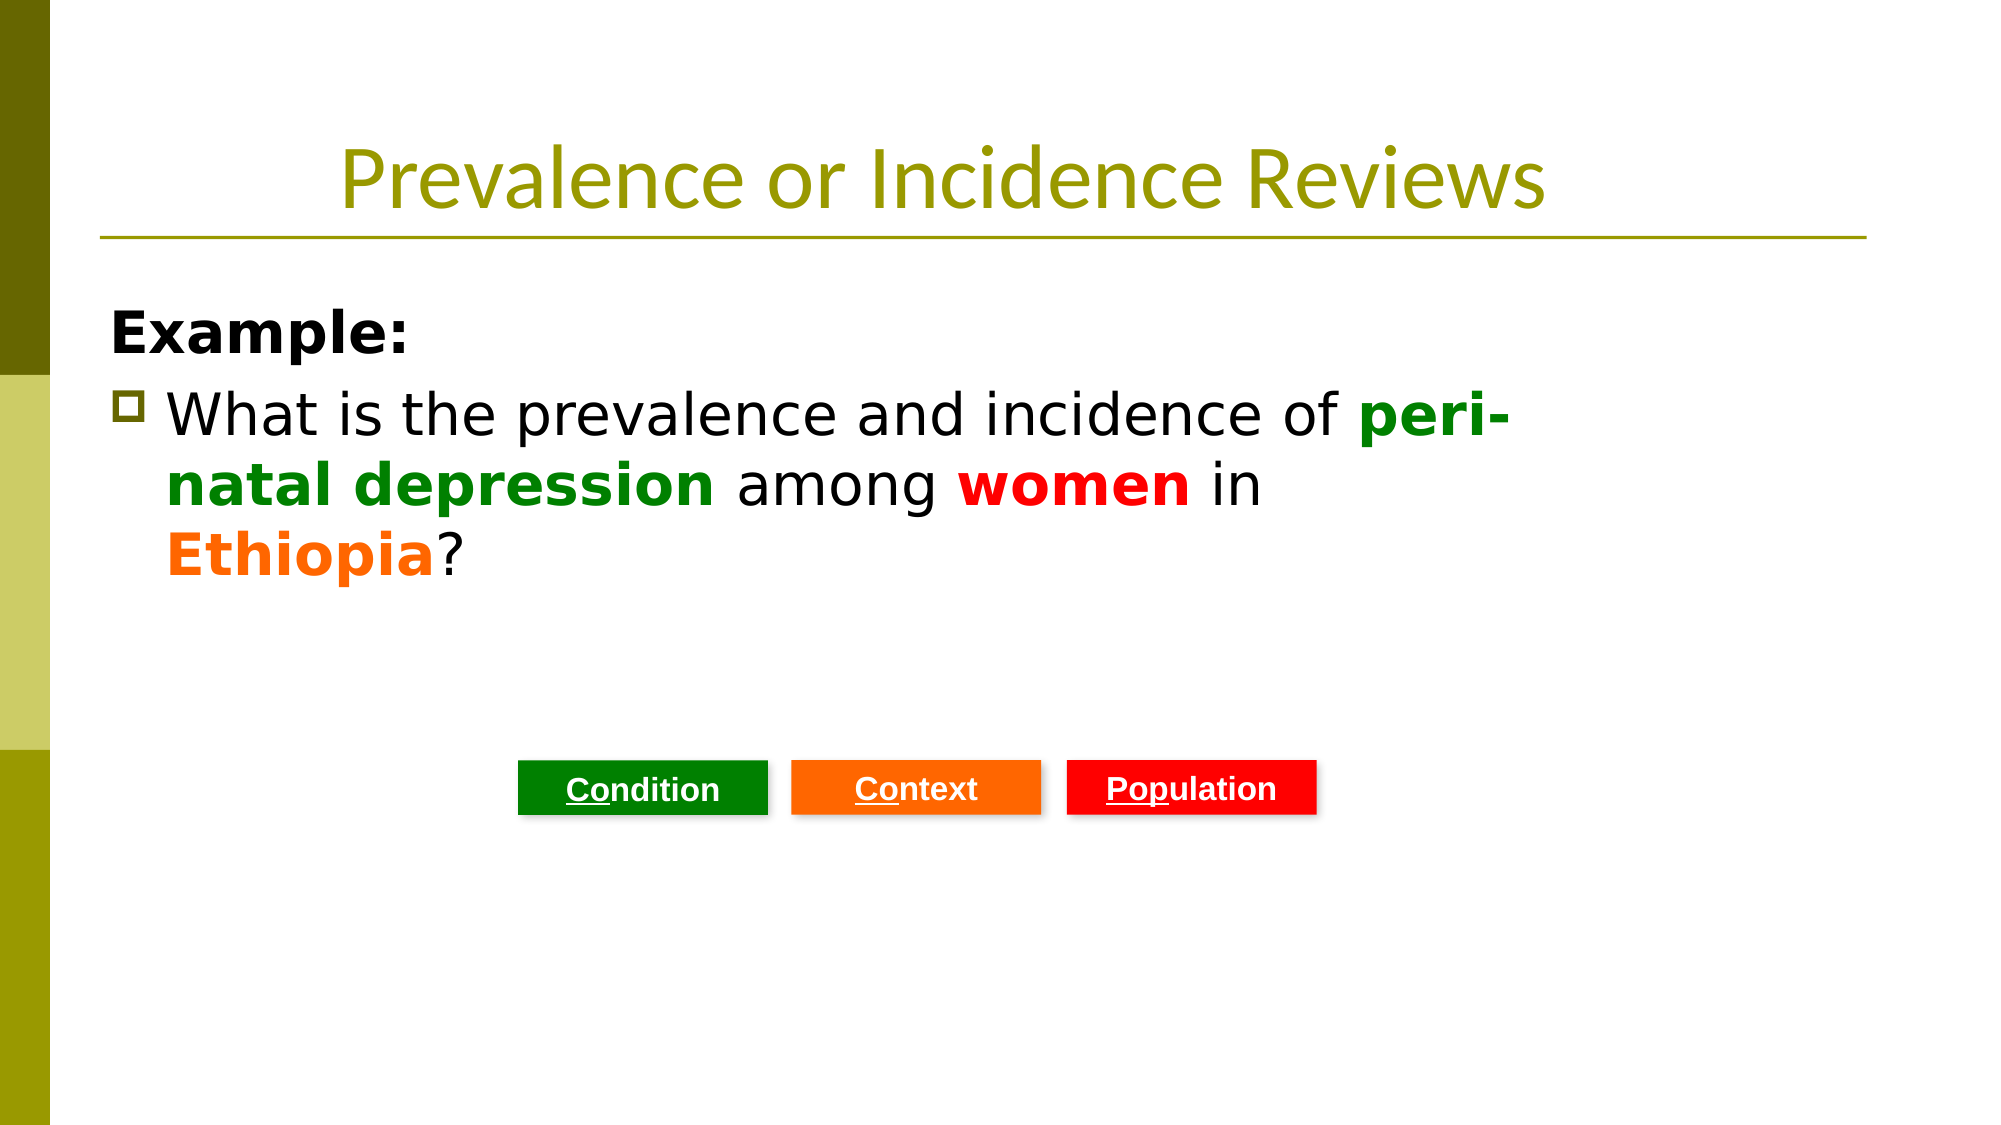

# Prevalence or Incidence Reviews
Example:
What is the prevalence and incidence of peri-natal depression among women in Ethiopia?

Context
Population
Condition